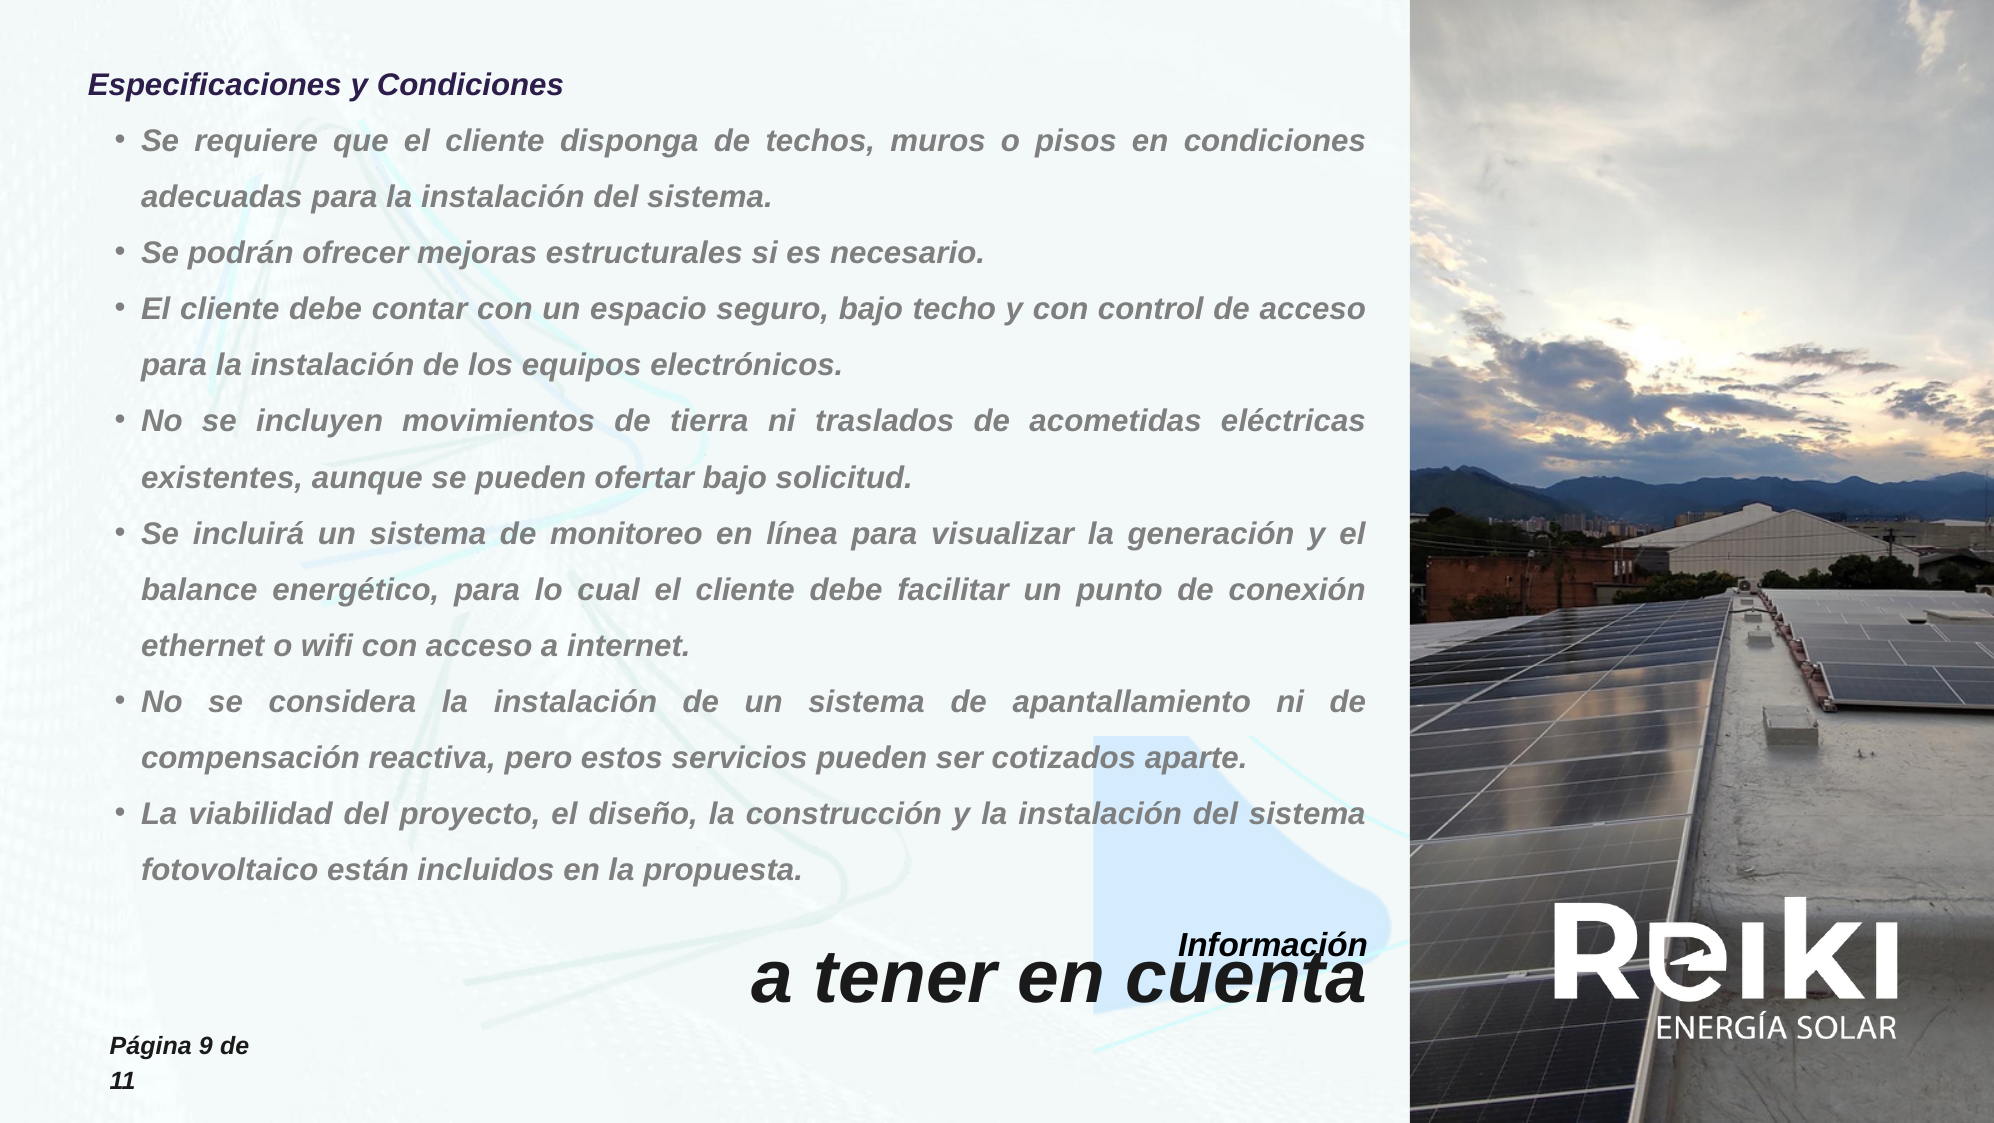

Especificaciones y Condiciones
Se requiere que el cliente disponga de techos, muros o pisos en condiciones adecuadas para la instalación del sistema.
Se podrán ofrecer mejoras estructurales si es necesario.
El cliente debe contar con un espacio seguro, bajo techo y con control de acceso para la instalación de los equipos electrónicos.
No se incluyen movimientos de tierra ni traslados de acometidas eléctricas existentes, aunque se pueden ofertar bajo solicitud.
Se incluirá un sistema de monitoreo en línea para visualizar la generación y el balance energético, para lo cual el cliente debe facilitar un punto de conexión ethernet o wifi con acceso a internet.
No se considera la instalación de un sistema de apantallamiento ni de compensación reactiva, pero estos servicios pueden ser cotizados aparte.
La viabilidad del proyecto, el diseño, la construcción y la instalación del sistema fotovoltaico están incluidos en la propuesta.

Información
a tener en cuenta
Página 9 de 11